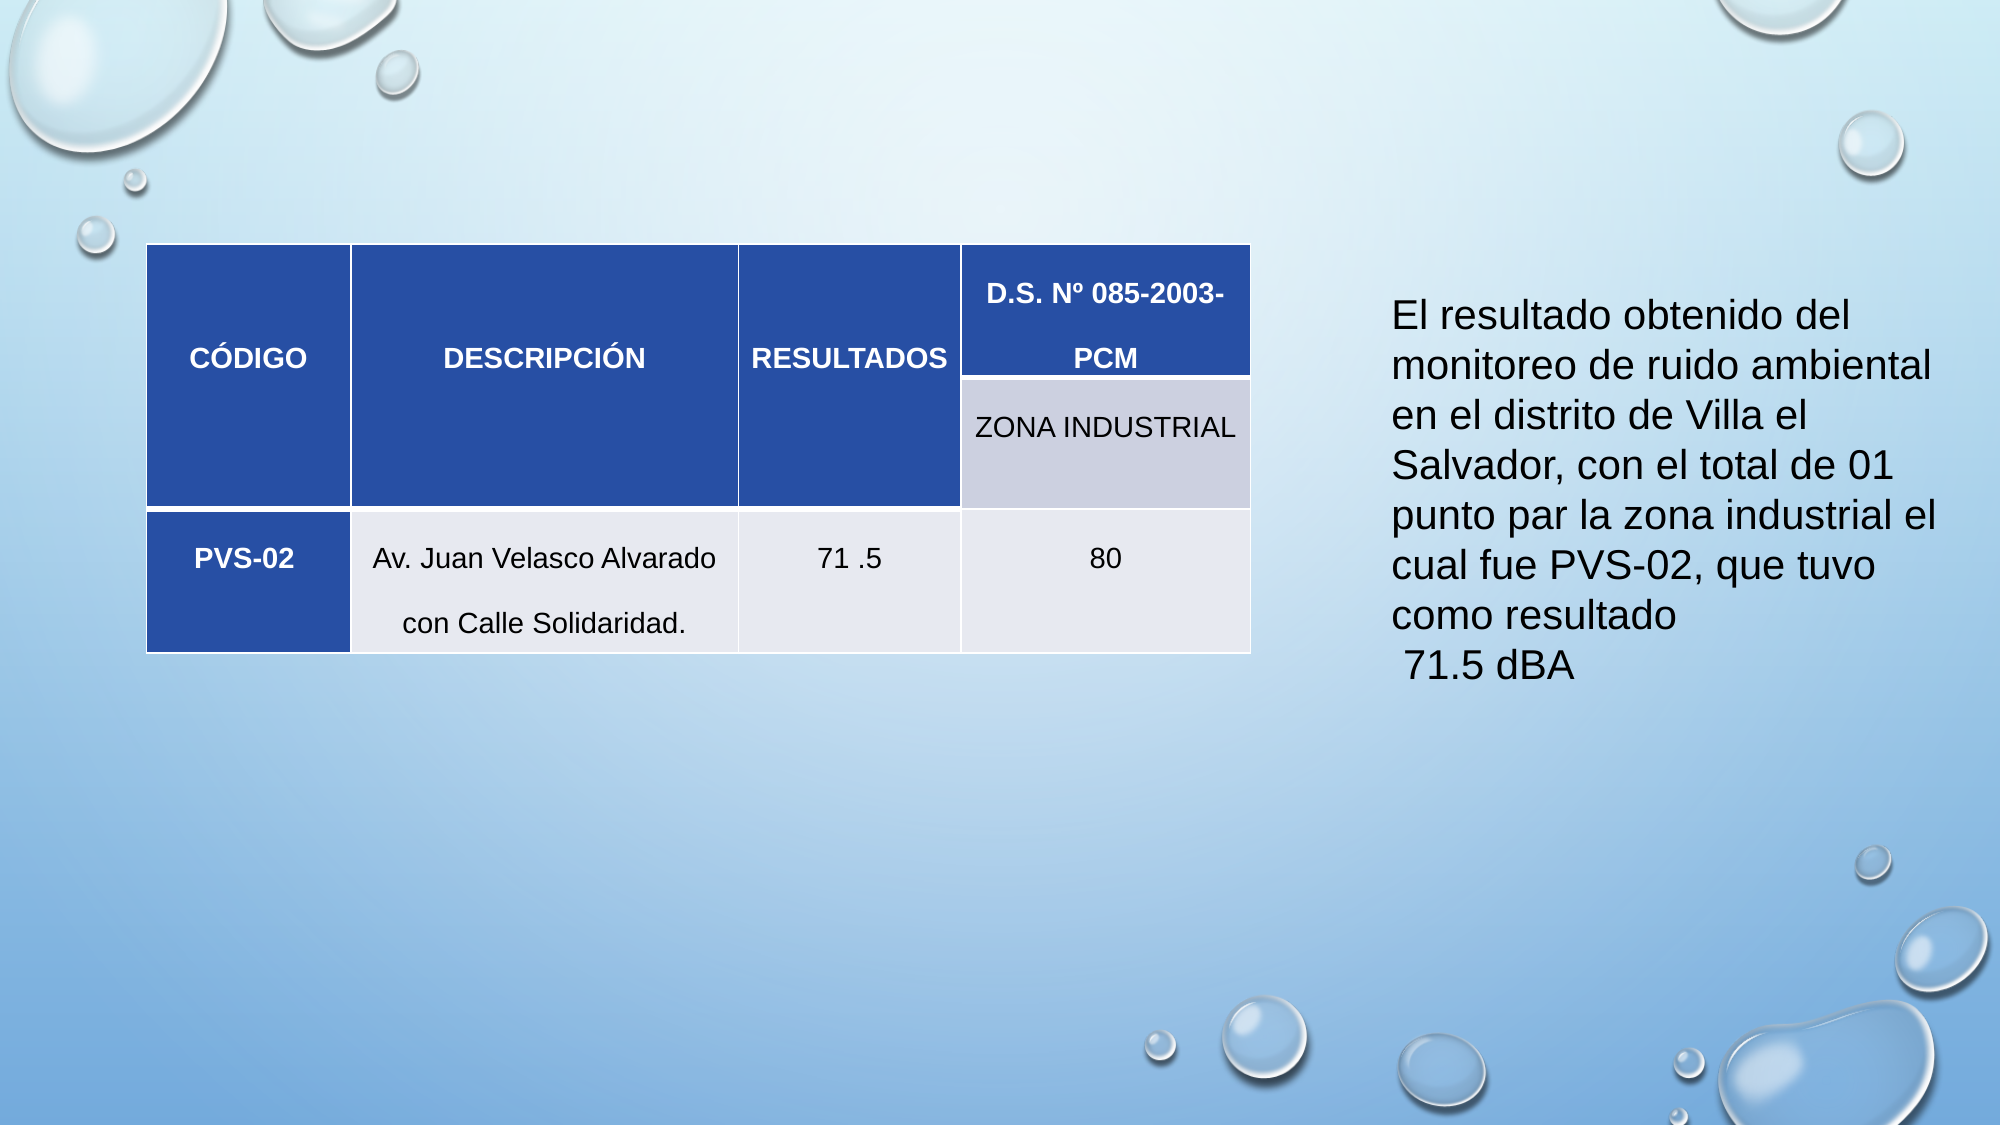

| CÓDIGO | DESCRIPCIÓN | RESULTADOS | D.S. Nº 085-2003-PCM |
| --- | --- | --- | --- |
|  |  |  | ZONA INDUSTRIAL |
| PVS-02 | Av. Juan Velasco Alvarado con Calle Solidaridad. | 71 .5 | 80 |
El resultado obtenido del monitoreo de ruido ambiental en el distrito de Villa el Salvador, con el total de 01 punto par la zona industrial el cual fue PVS-02, que tuvo como resultado
 71.5 dBA